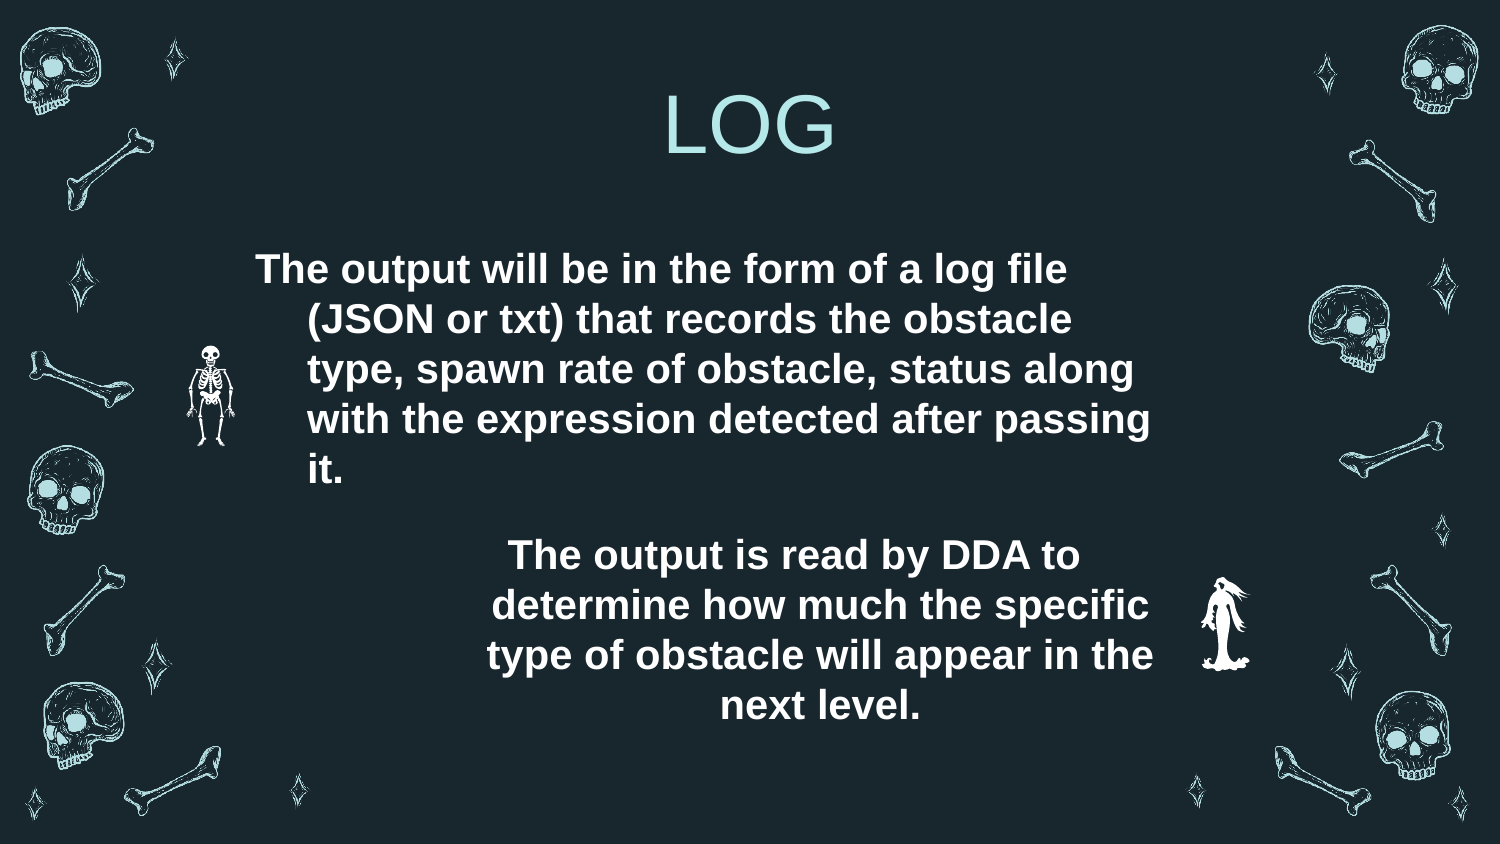

LOG
The output will be in the form of a log file (JSON or txt) that records the obstacle type, spawn rate of obstacle, status along with the expression detected after passing it.

The output is read by DDA to determine how much the specific type of obstacle will appear in the next level.